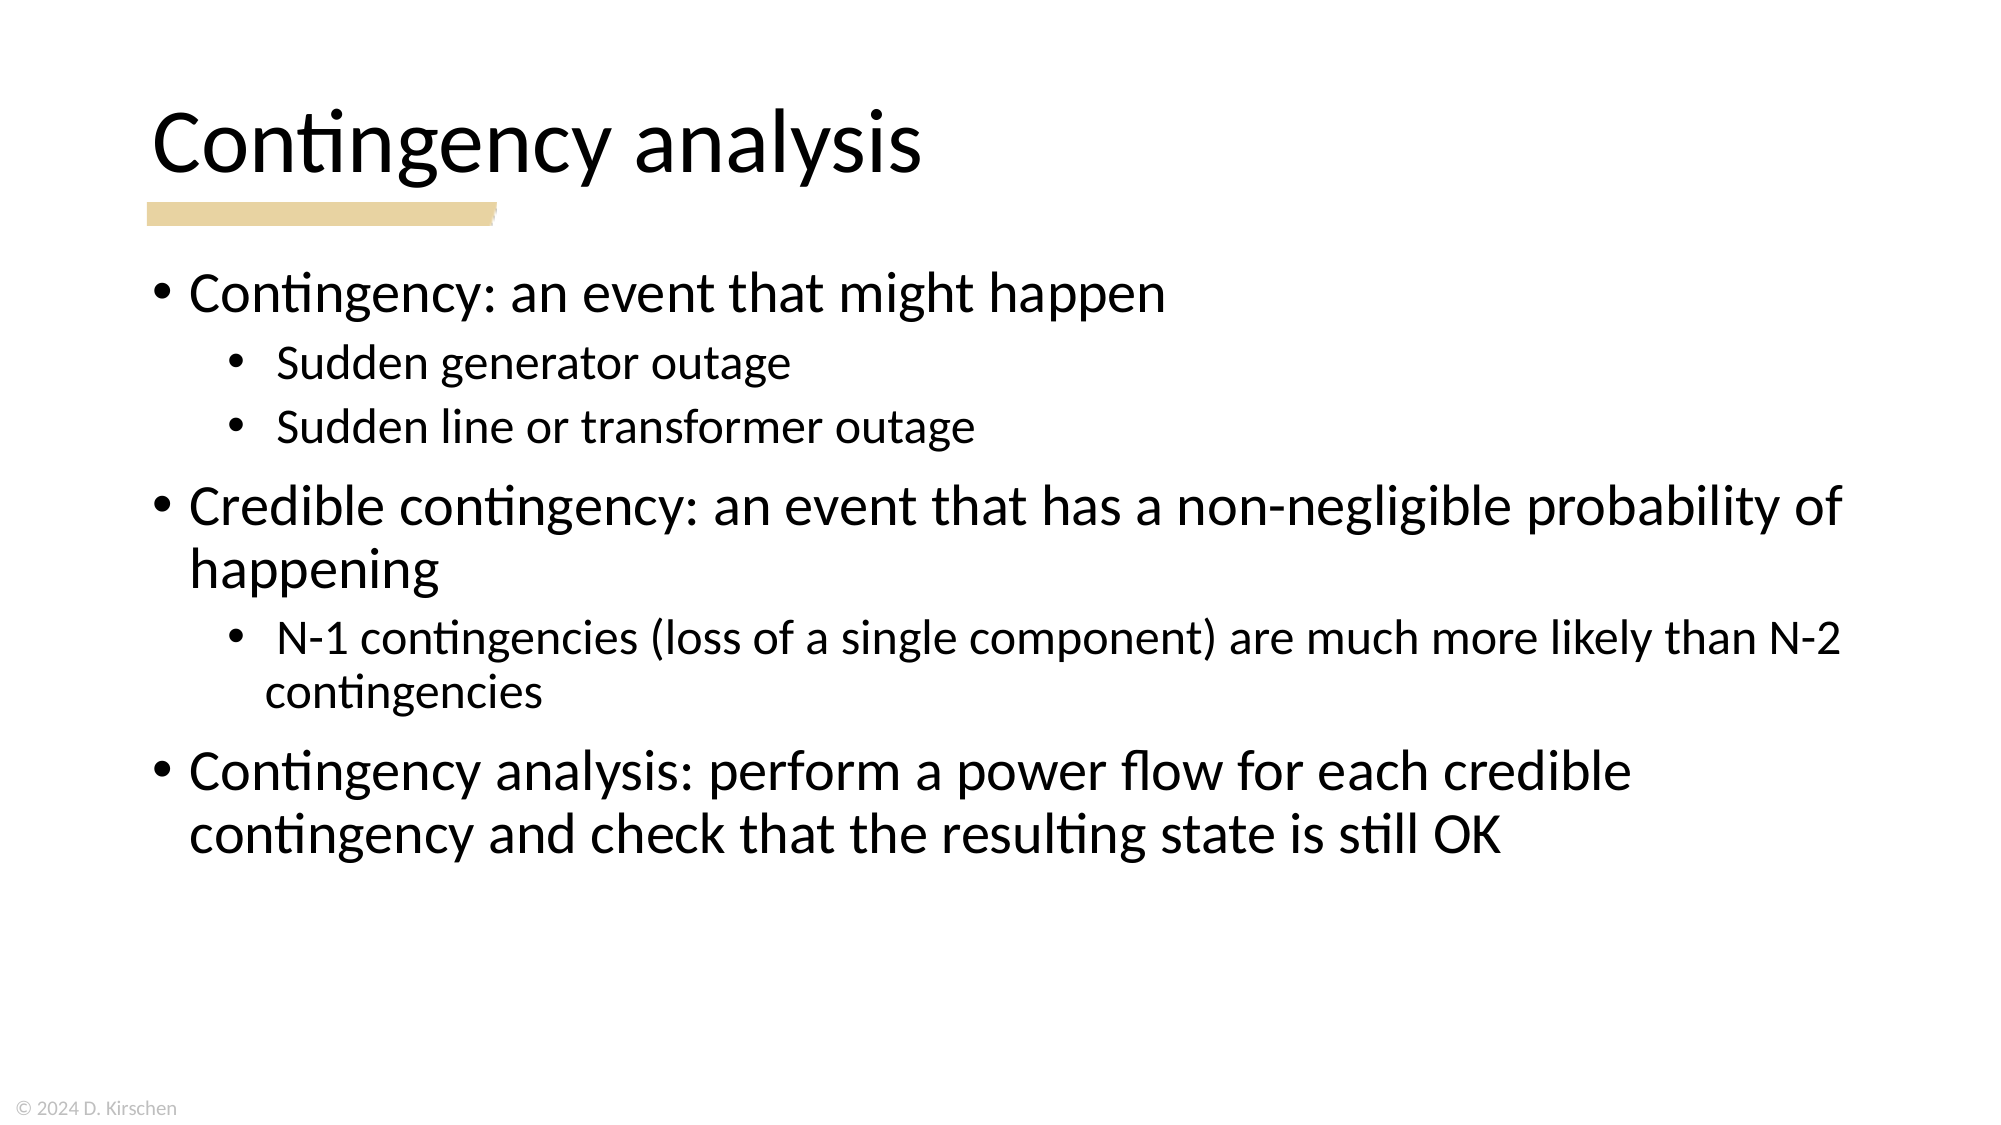

# Contingency analysis
Contingency: an event that might happen
 Sudden generator outage
 Sudden line or transformer outage
Credible contingency: an event that has a non-negligible probability of happening
 N-1 contingencies (loss of a single component) are much more likely than N-2 contingencies
Contingency analysis: perform a power flow for each credible contingency and check that the resulting state is still OK
© 2024 D. Kirschen